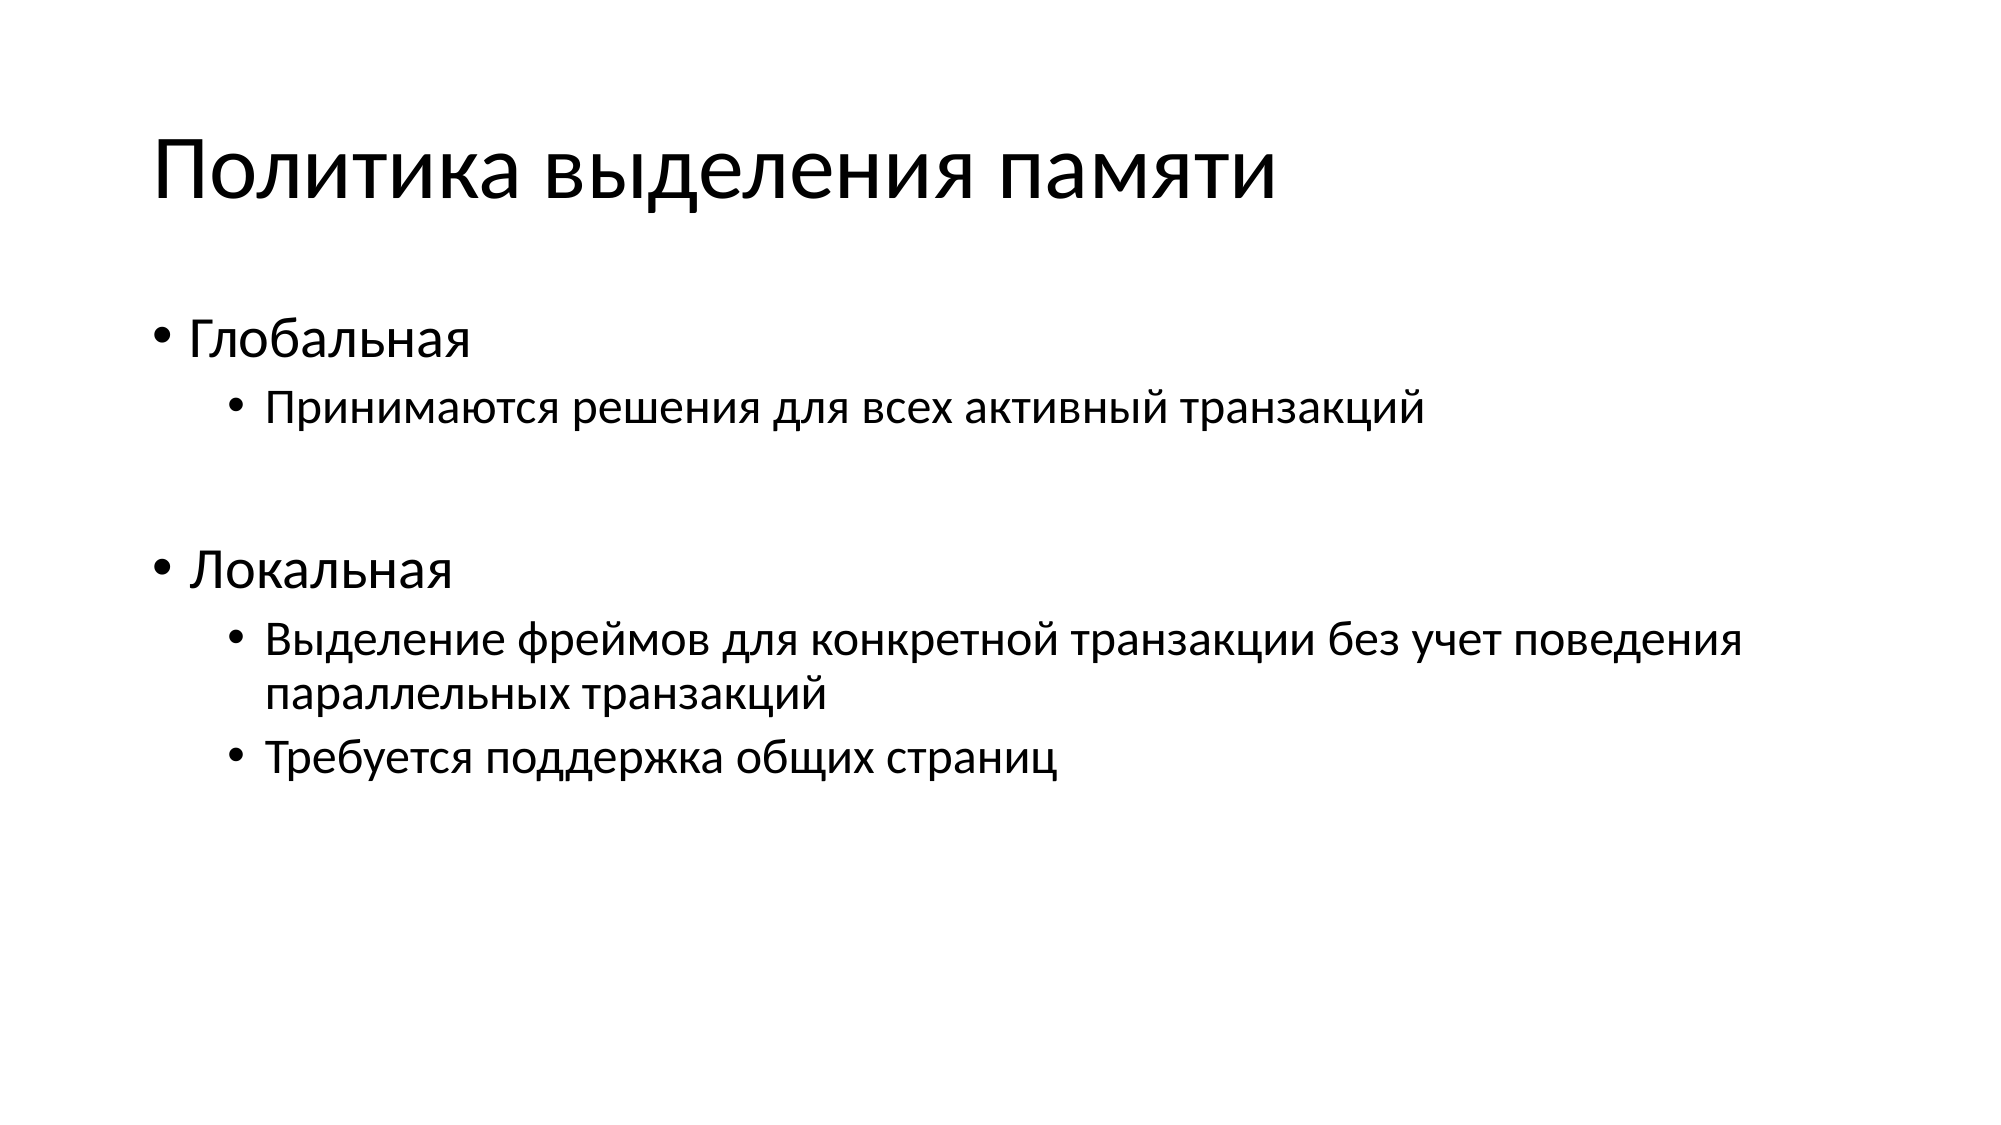

# Политика выделения памяти
Глобальная
Принимаются решения для всех активный транзакций

Локальная
Выделение фреймов для конкретной транзакции без учет поведения параллельных транзакций
Требуется поддержка общих страниц